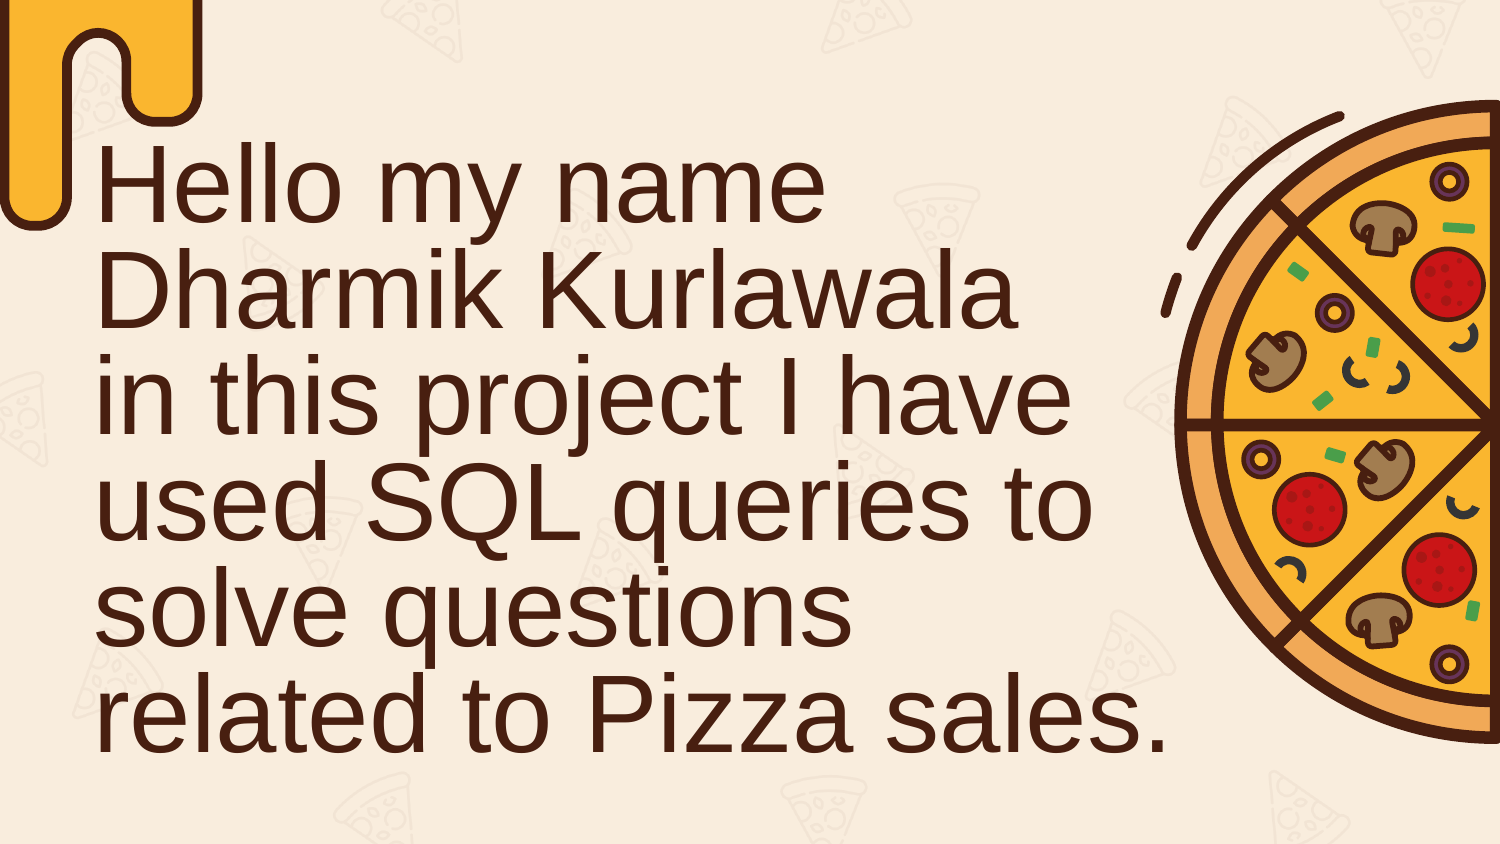

# Hello my name
Dharmik Kurlawala
in this project I have used SQL queries to solve questions related to Pizza sales.